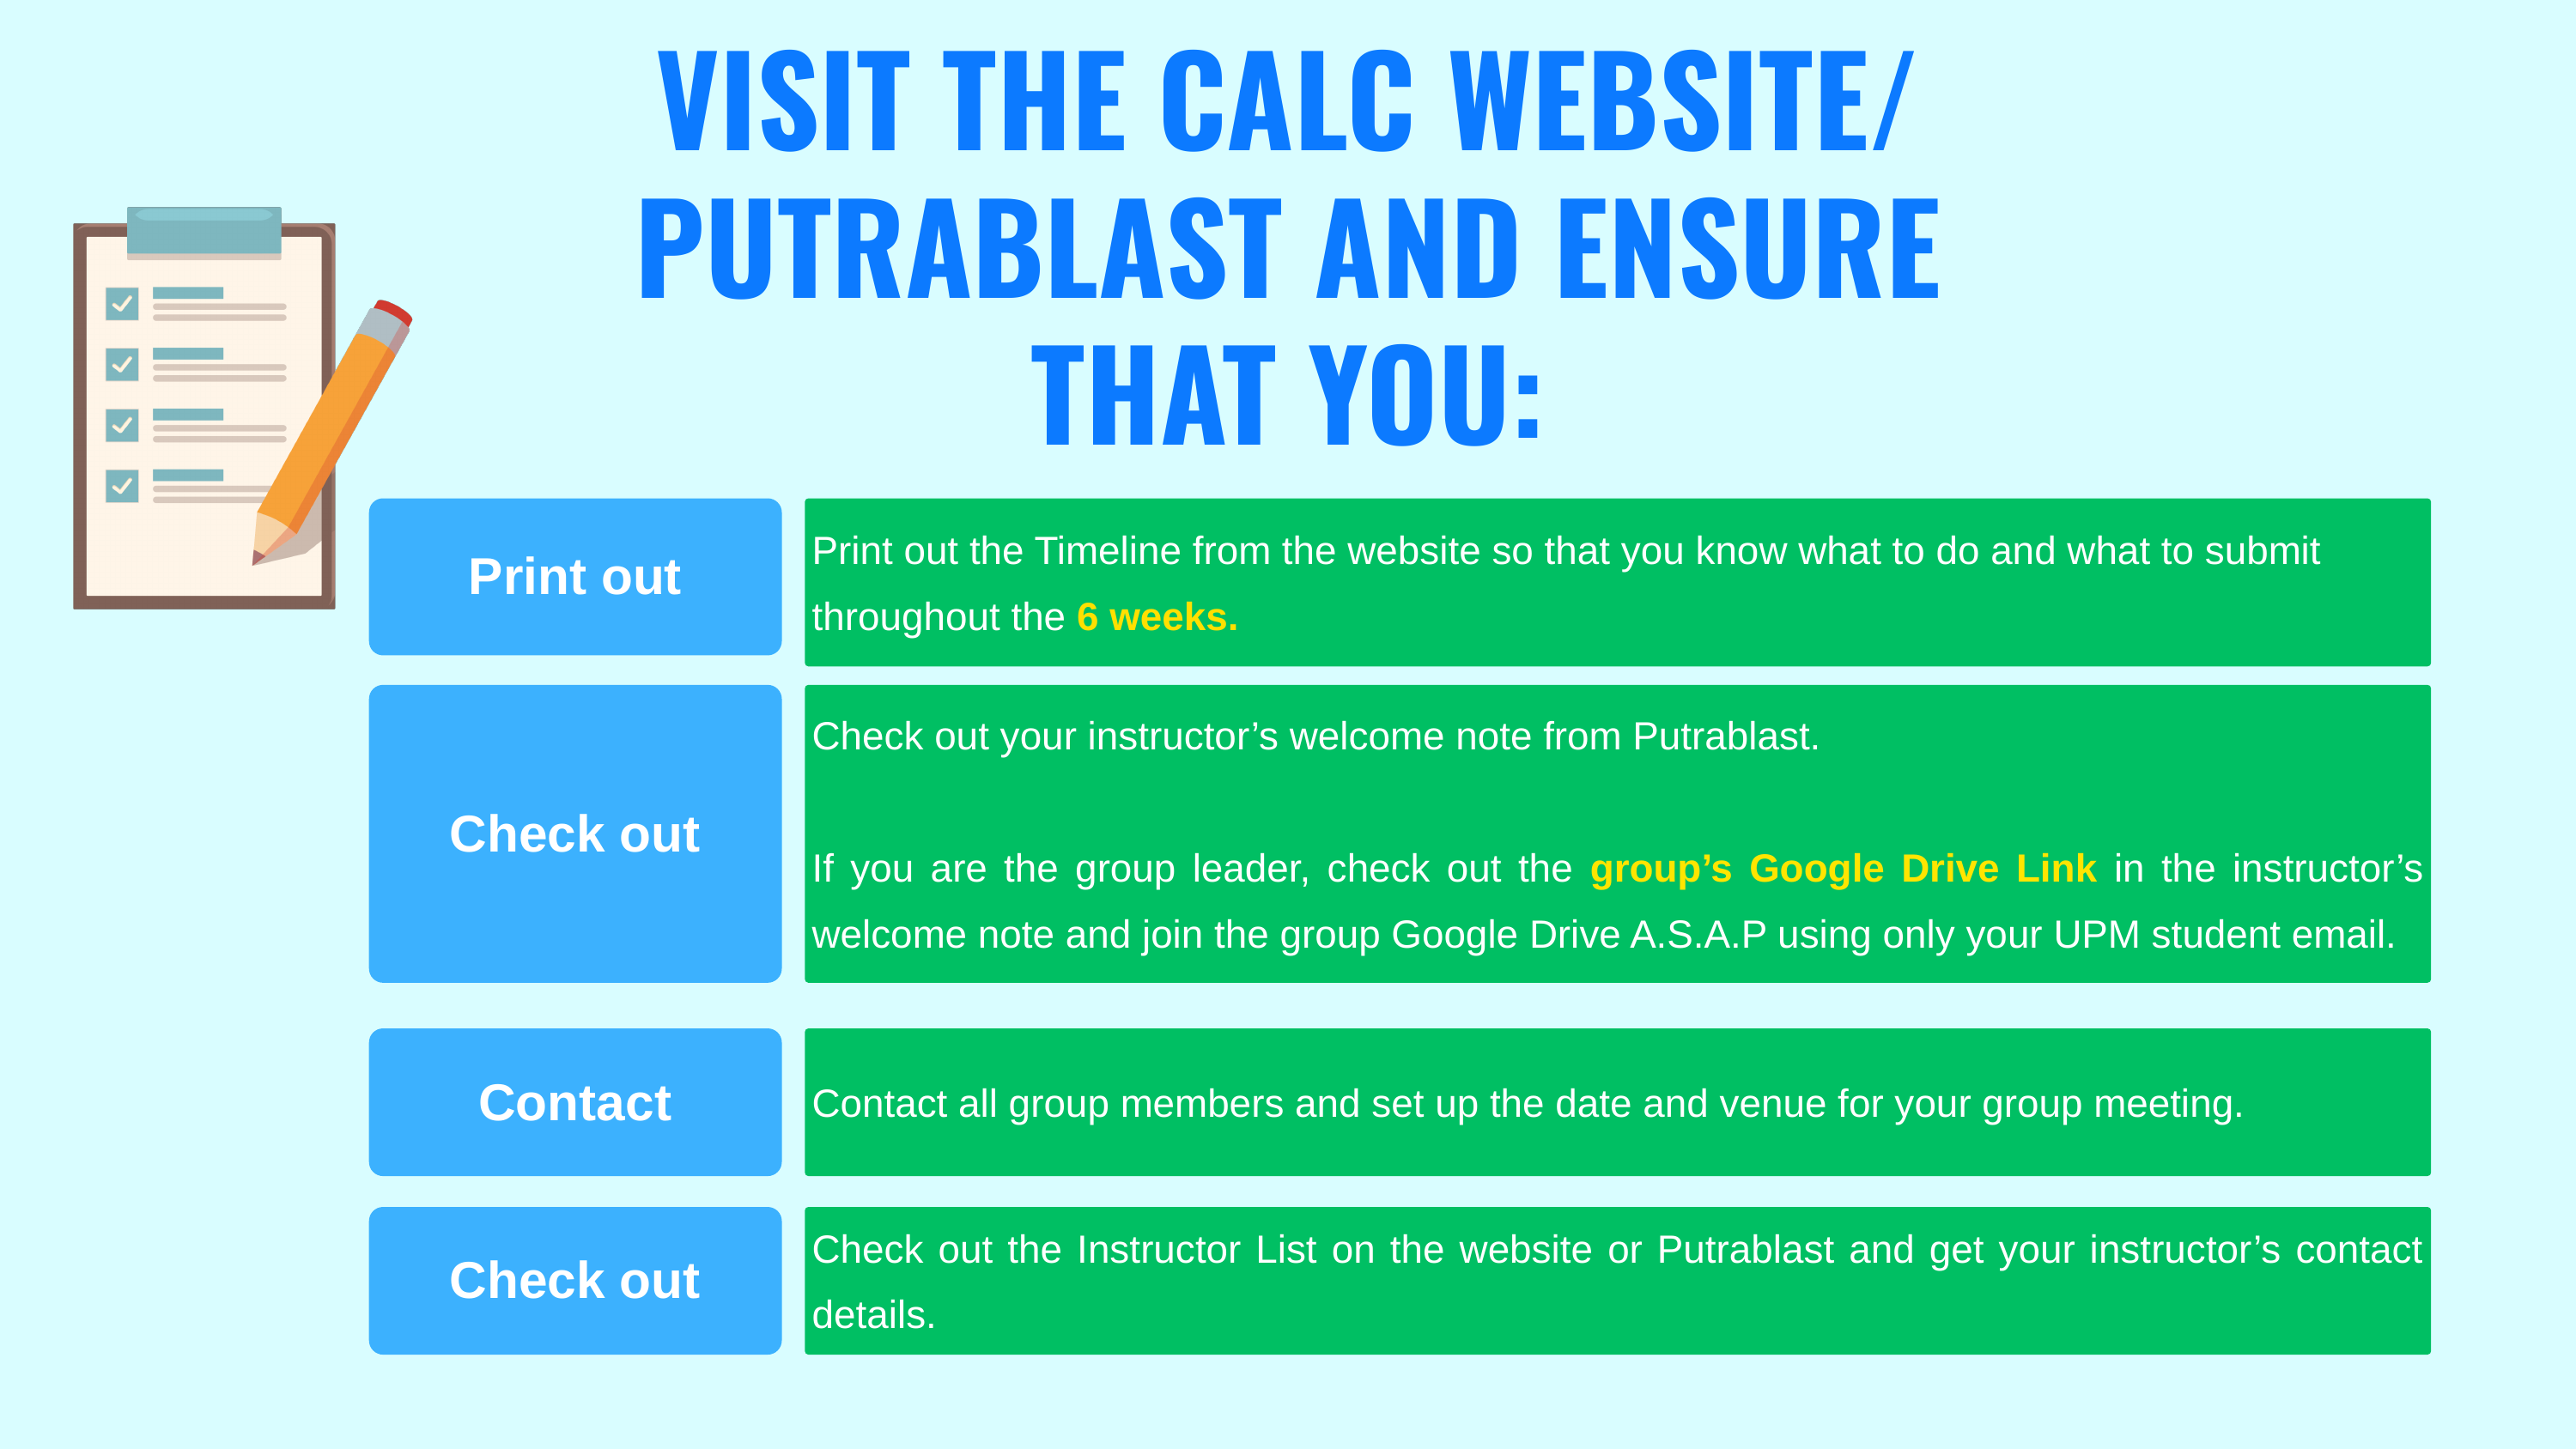

VISIT THE CALC WEBSITE/ PUTRABLAST AND ENSURE THAT YOU:

Print out

Print out the Timeline from the website so that you know what to do and what to submit throughout the 6 weeks.

Check out

Check out your instructor’s welcome note from Putrablast.

If you are the group leader, check out the group’s Google Drive Link in the instructor’s welcome note and join the group Google Drive A.S.A.P using only your UPM student email.

Contact

Contact all group members and set up the date and venue for your group meeting.

Check out

Check out the Instructor List on the website or Putrablast and get your instructor’s contact details.